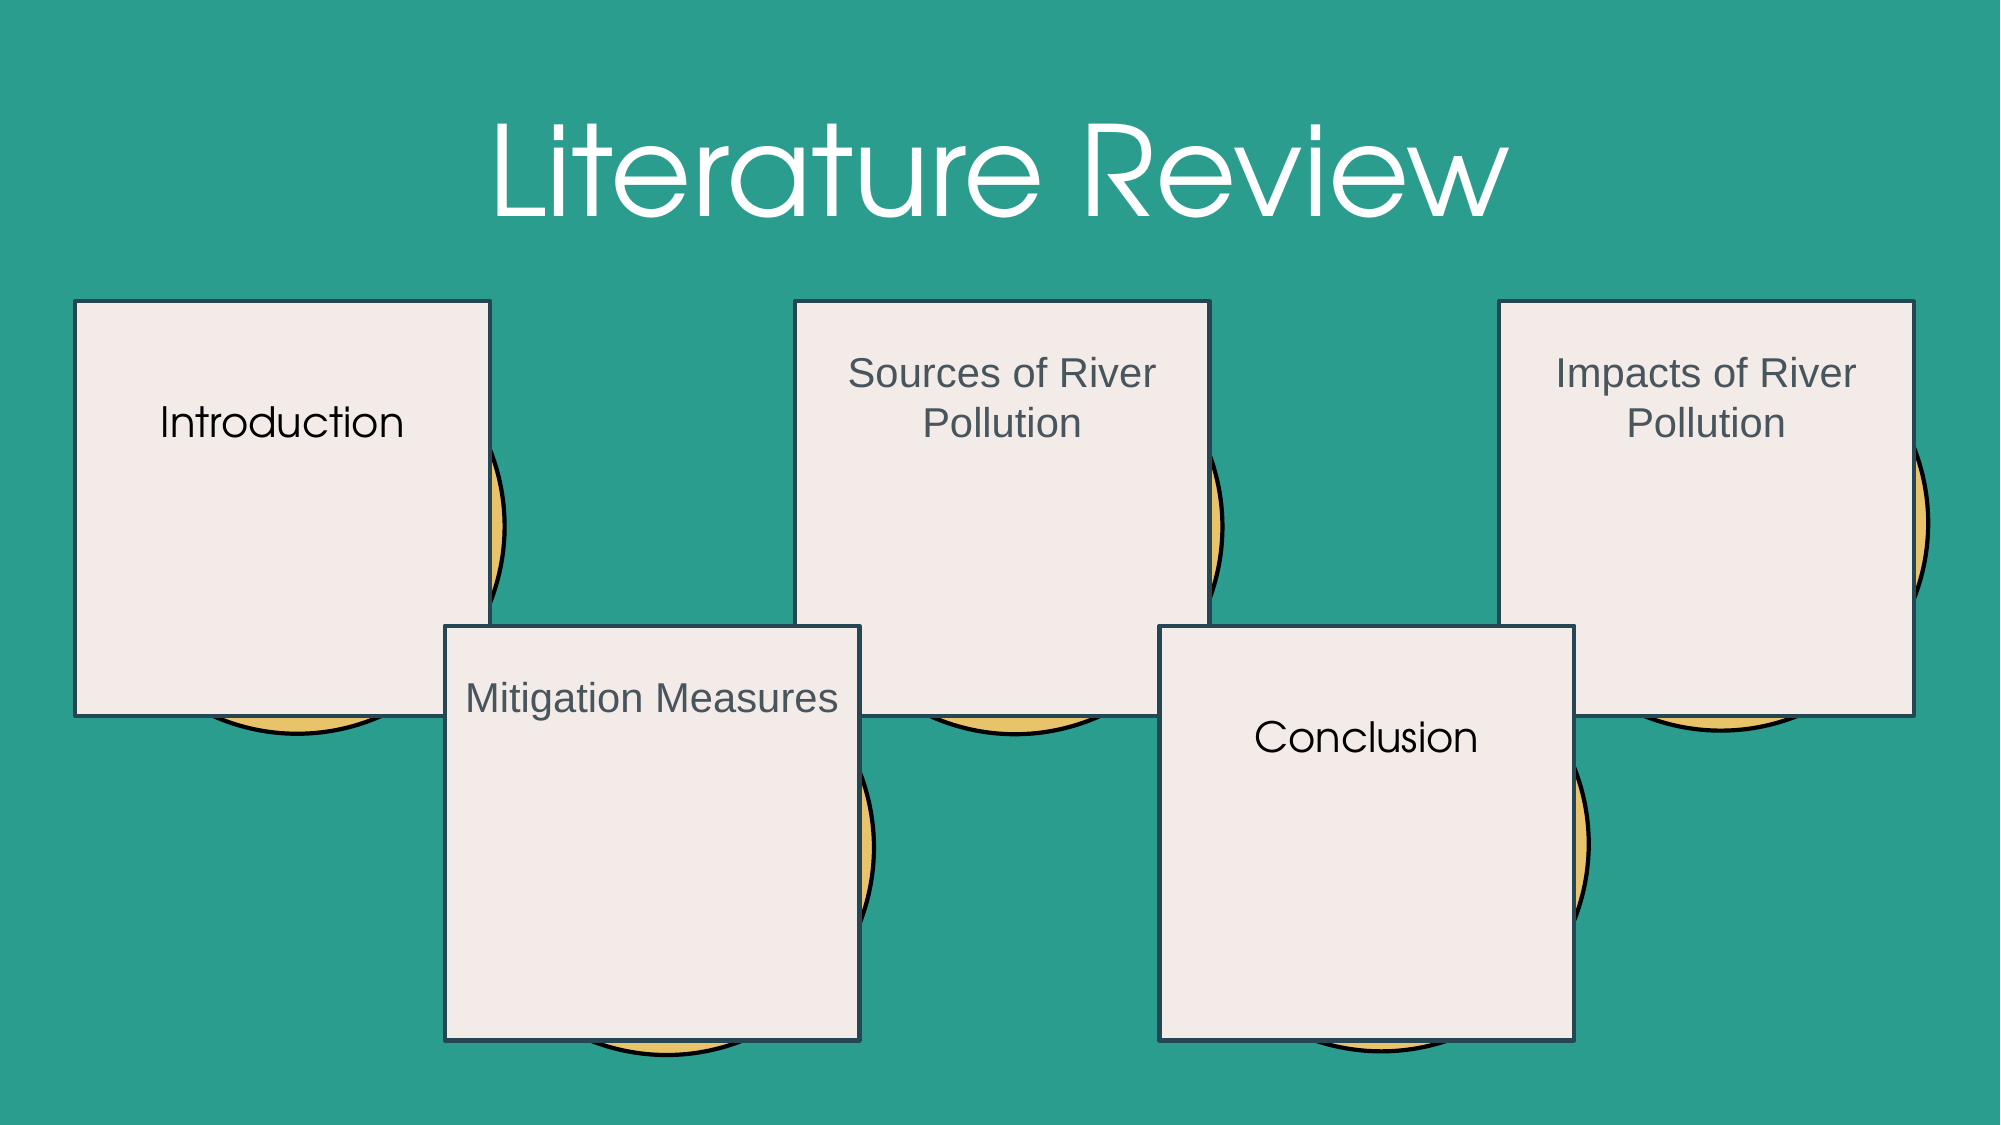

# Literature Review

Introduction
Sources of River Pollution
Impacts of River Pollution

Mitigation Measures

Conclusion